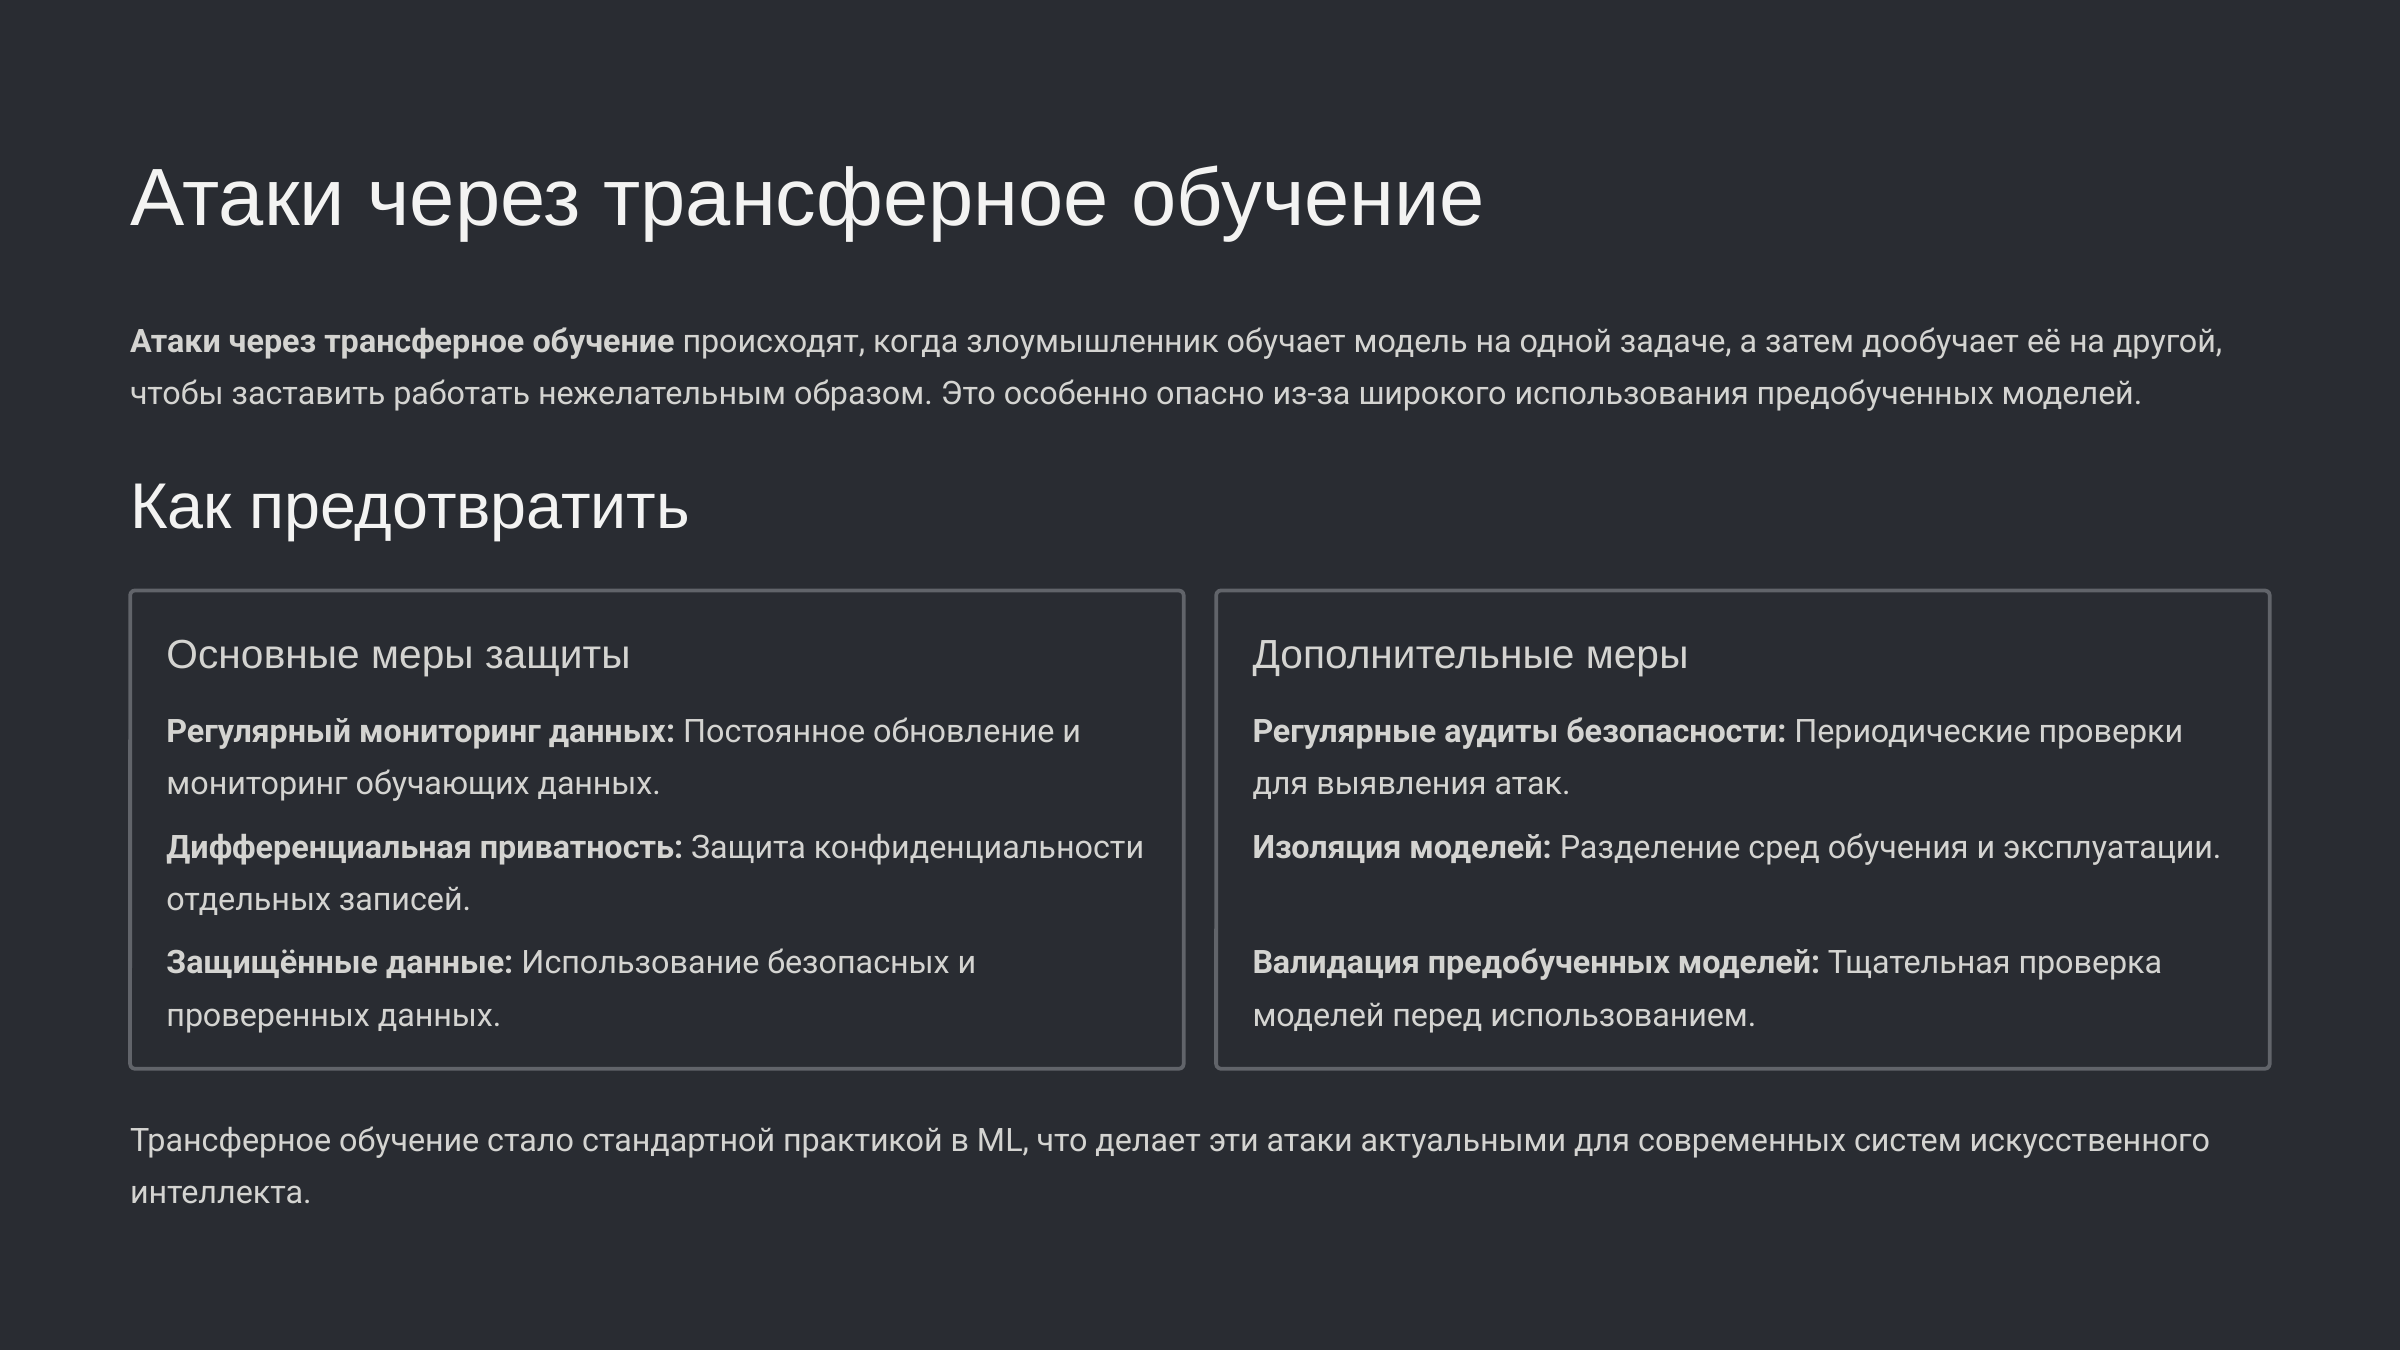

Атаки через трансферное обучение
Атаки через трансферное обучение происходят, когда злоумышленник обучает модель на одной задаче, а затем дообучает её на другой, чтобы заставить работать нежелательным образом. Это особенно опасно из-за широкого использования предобученных моделей.
Как предотвратить

Основные меры защиты
Дополнительные меры
Регулярный мониторинг данных: Постоянное обновление и мониторинг обучающих данных.
Регулярные аудиты безопасности: Периодические проверки для выявления атак.
Дифференциальная приватность: Защита конфиденциальности отдельных записей.
Изоляция моделей: Разделение сред обучения и эксплуатации.
Защищённые данные: Использование безопасных и проверенных данных.
Валидация предобученных моделей: Тщательная проверка моделей перед использованием.
Трансферное обучение стало стандартной практикой в ML, что делает эти атаки актуальными для современных систем искусственного интеллекта.